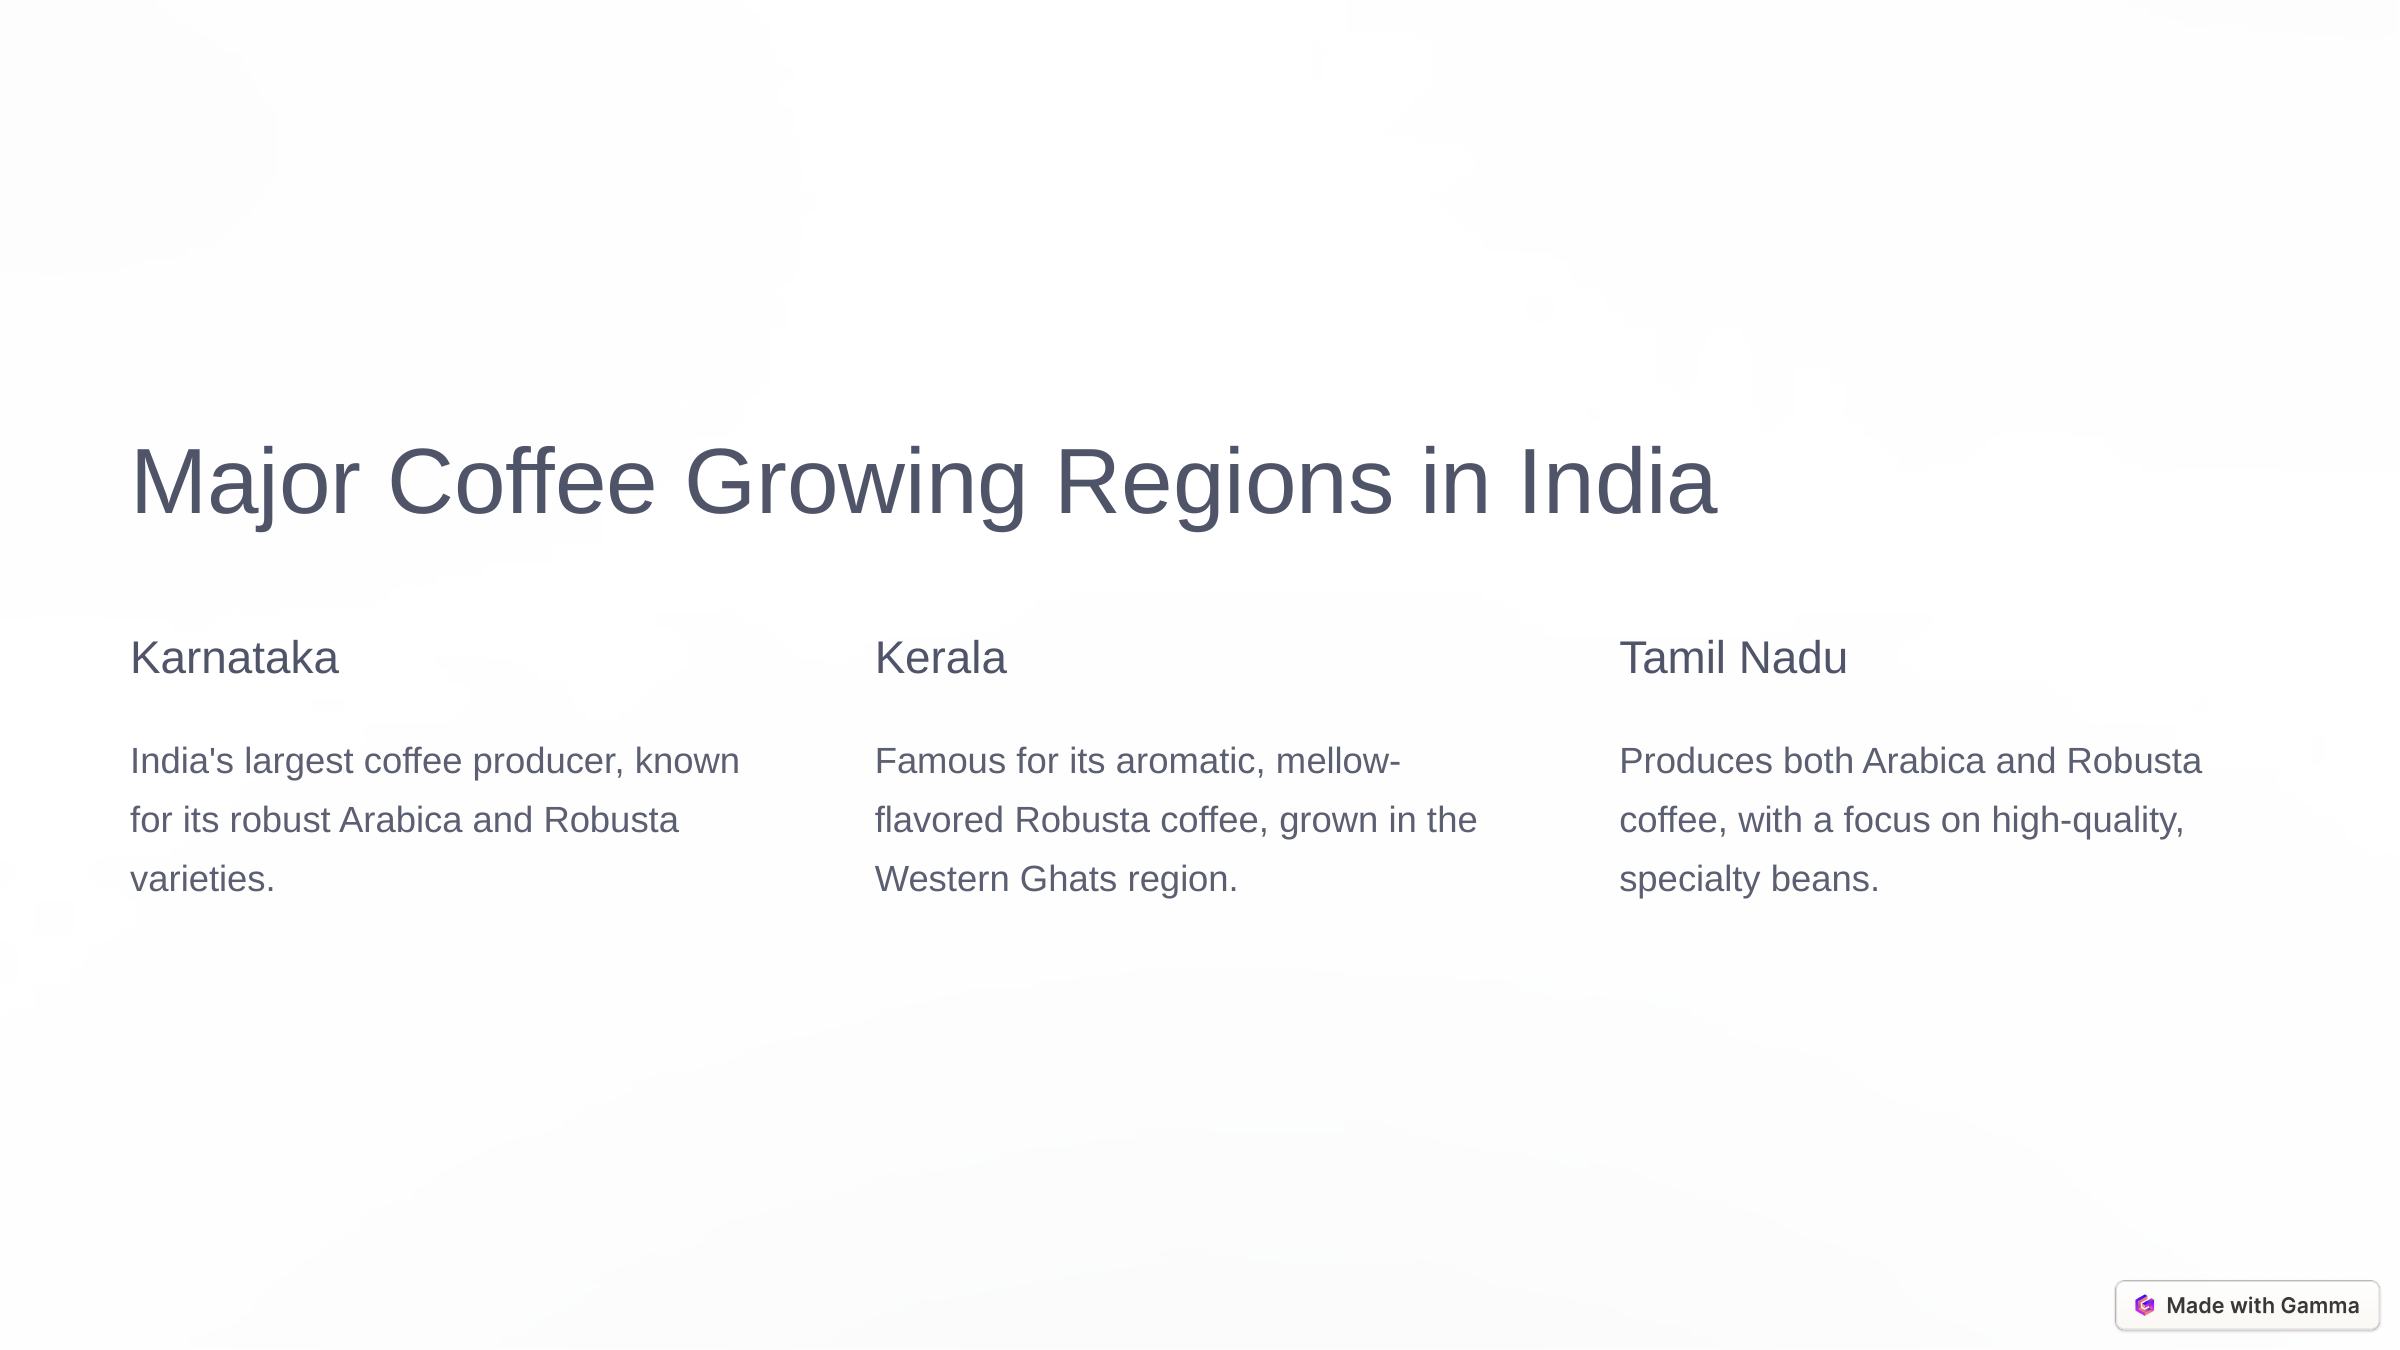

Major Coffee Growing Regions in India
Karnataka
Kerala
Tamil Nadu
India's largest coffee producer, known for its robust Arabica and Robusta varieties.
Famous for its aromatic, mellow-flavored Robusta coffee, grown in the Western Ghats region.
Produces both Arabica and Robusta coffee, with a focus on high-quality, specialty beans.